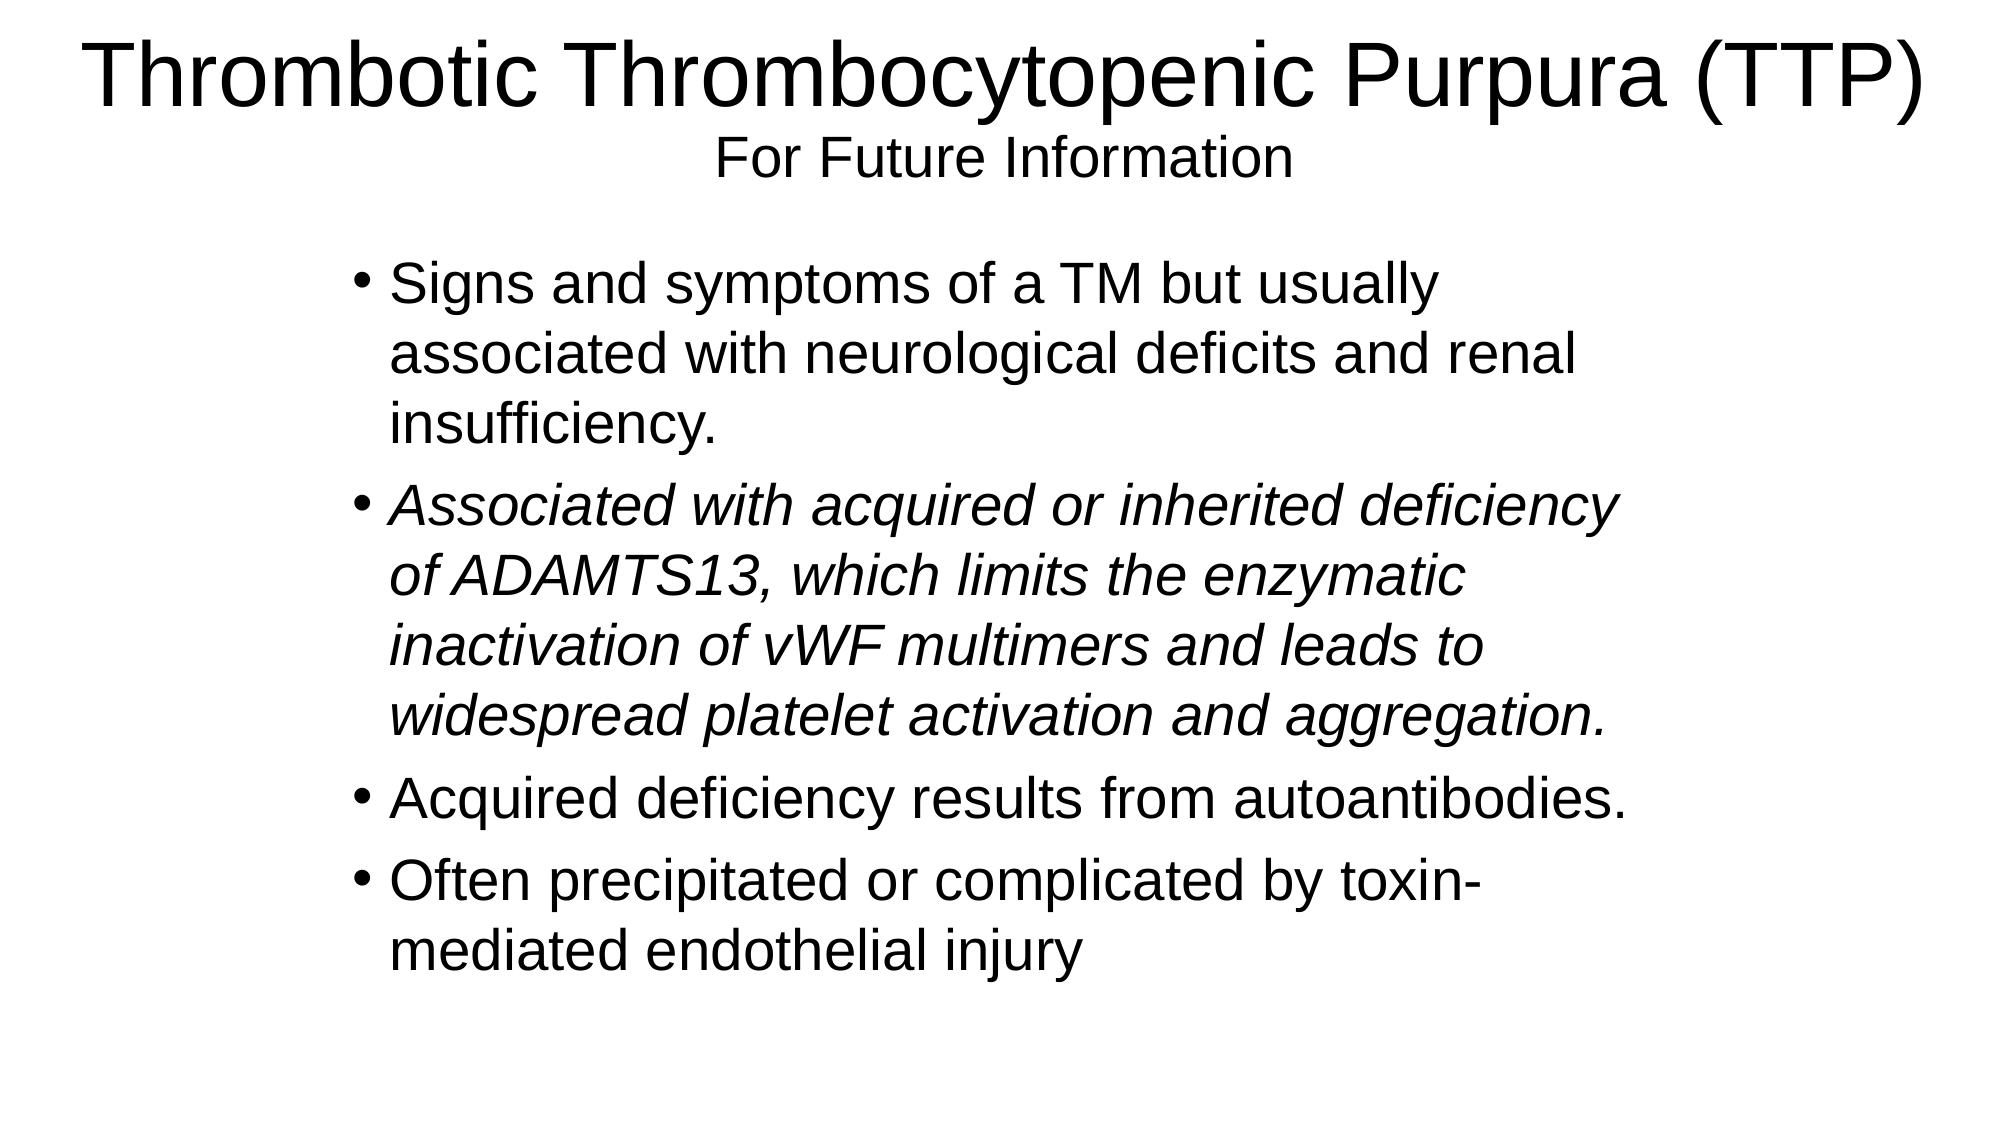

# Thrombotic Thrombocytopenic Purpura (TTP) For Future Information
Signs and symptoms of a TM but usually associated with neurological deficits and renal insufficiency.
Associated with acquired or inherited deficiency of ADAMTS13, which limits the enzymatic inactivation of vWF multimers and leads to widespread platelet activation and aggregation.
Acquired deficiency results from autoantibodies.
Often precipitated or complicated by toxin-mediated endothelial injury